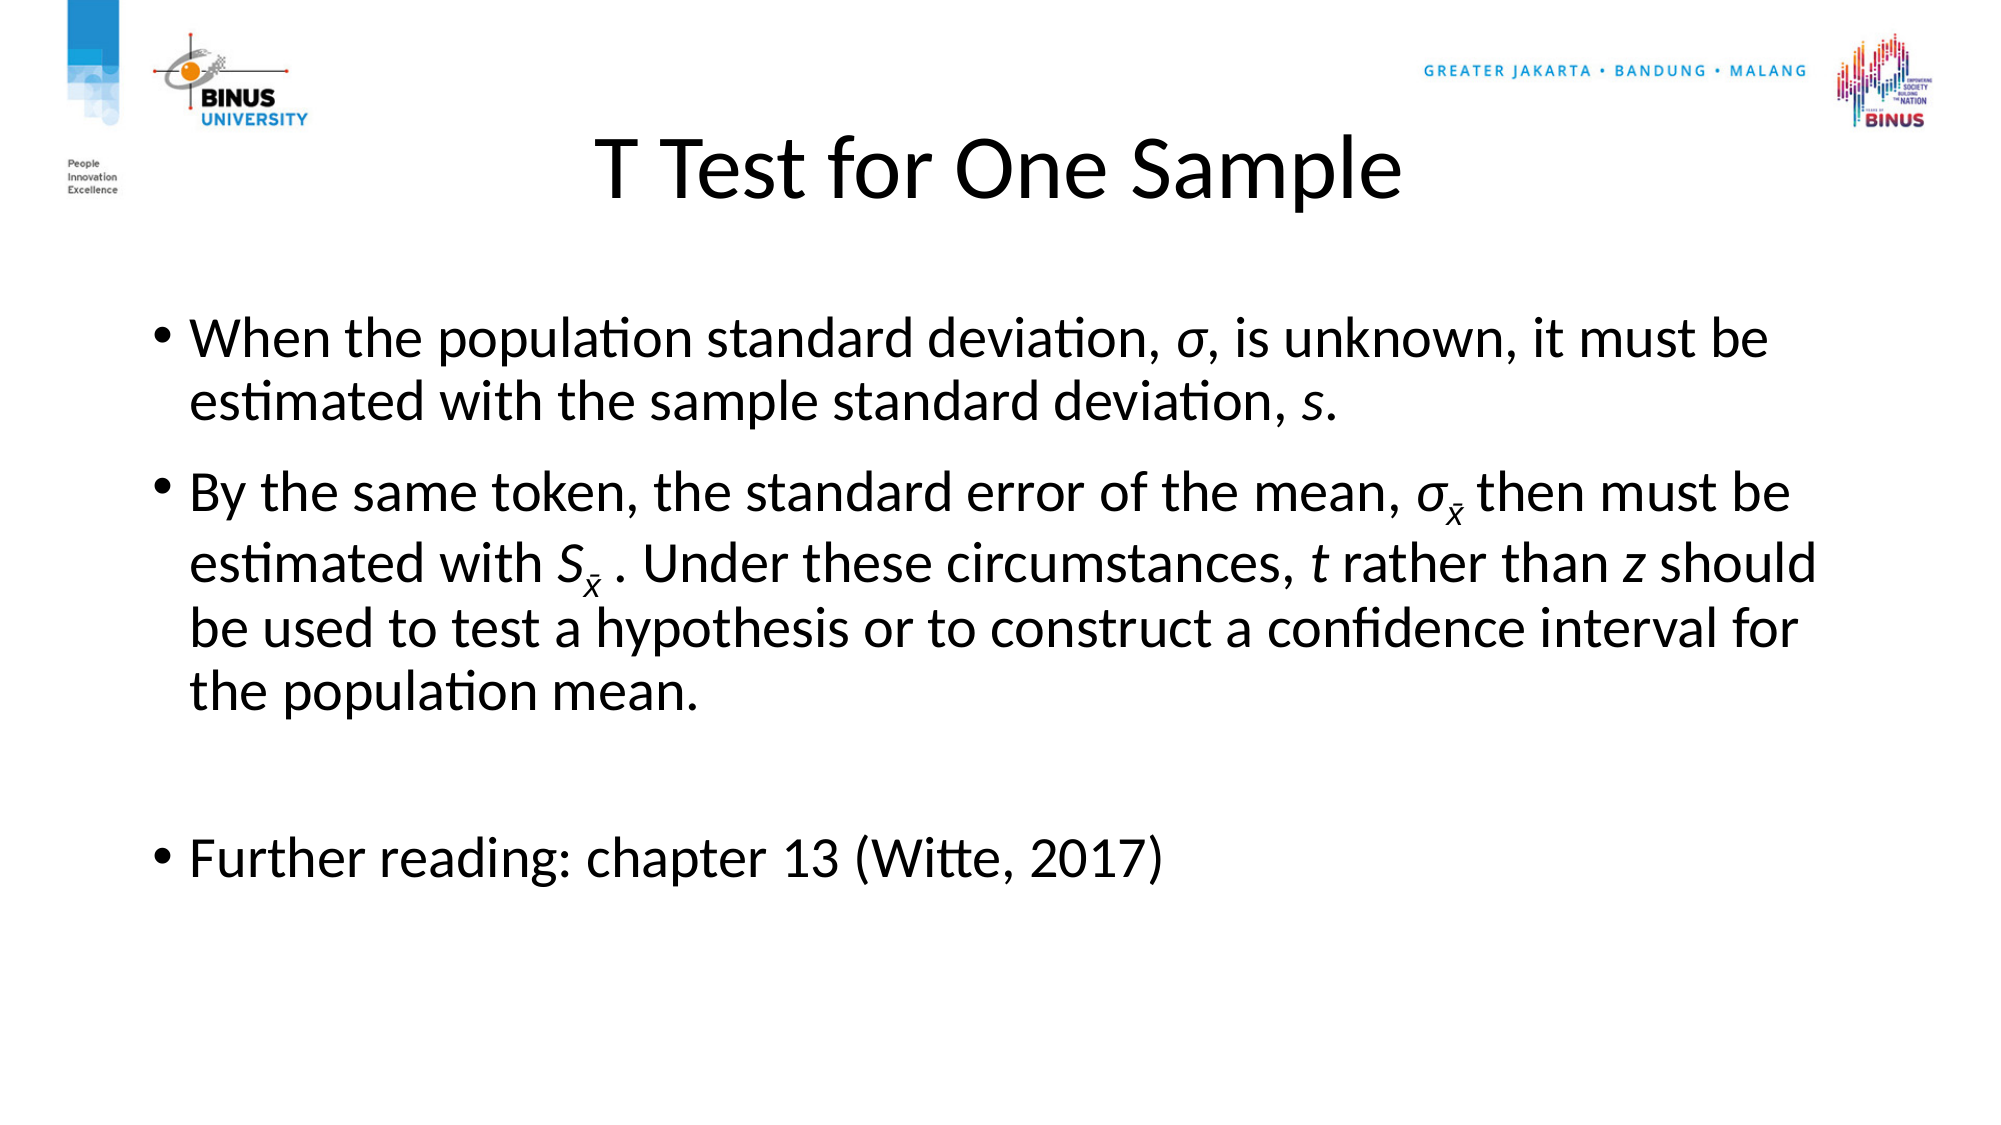

# T Test for One Sample
When the population standard deviation, σ, is unknown, it must be estimated with the sample standard deviation, s.
By the same token, the standard error of the mean, σx̄ then must be estimated with Sx̄ . Under these circumstances, t rather than z should be used to test a hypothesis or to construct a confidence interval for the population mean.

Further reading: chapter 13 (Witte, 2017)